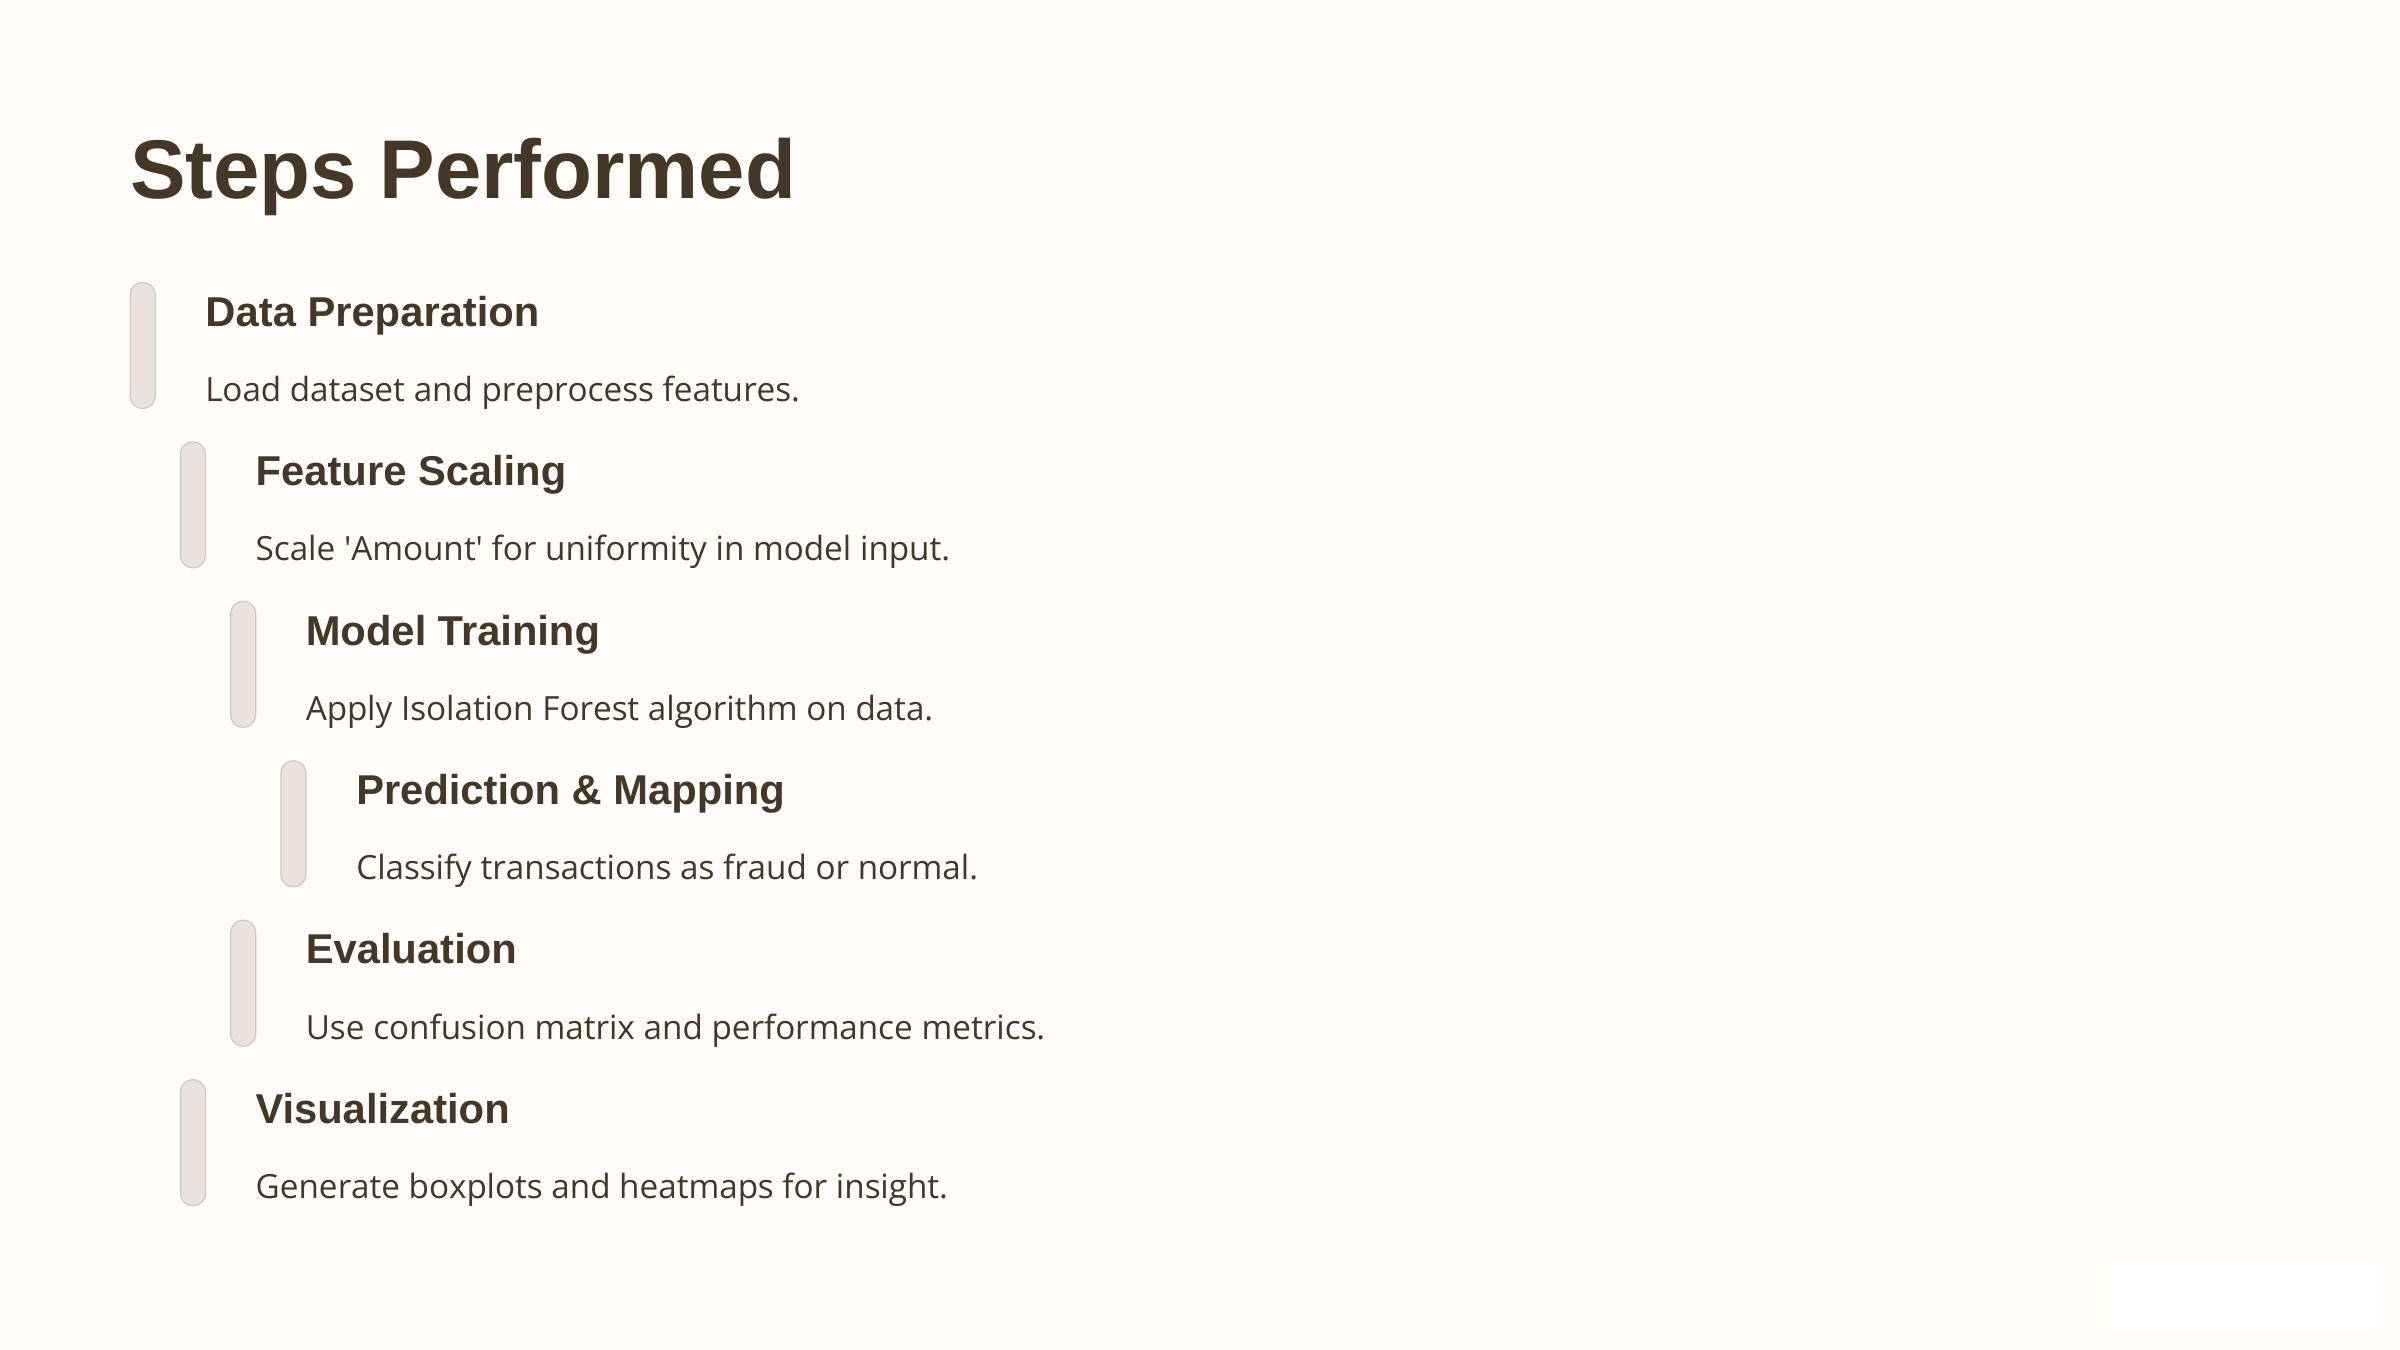

Steps Performed

Data Preparation
Load dataset and preprocess features.

Feature Scaling
Scale 'Amount' for uniformity in model input.

Model Training
Apply Isolation Forest algorithm on data.

Prediction & Mapping
Classify transactions as fraud or normal.

Evaluation
Use confusion matrix and performance metrics.

Visualization
Generate boxplots and heatmaps for insight.